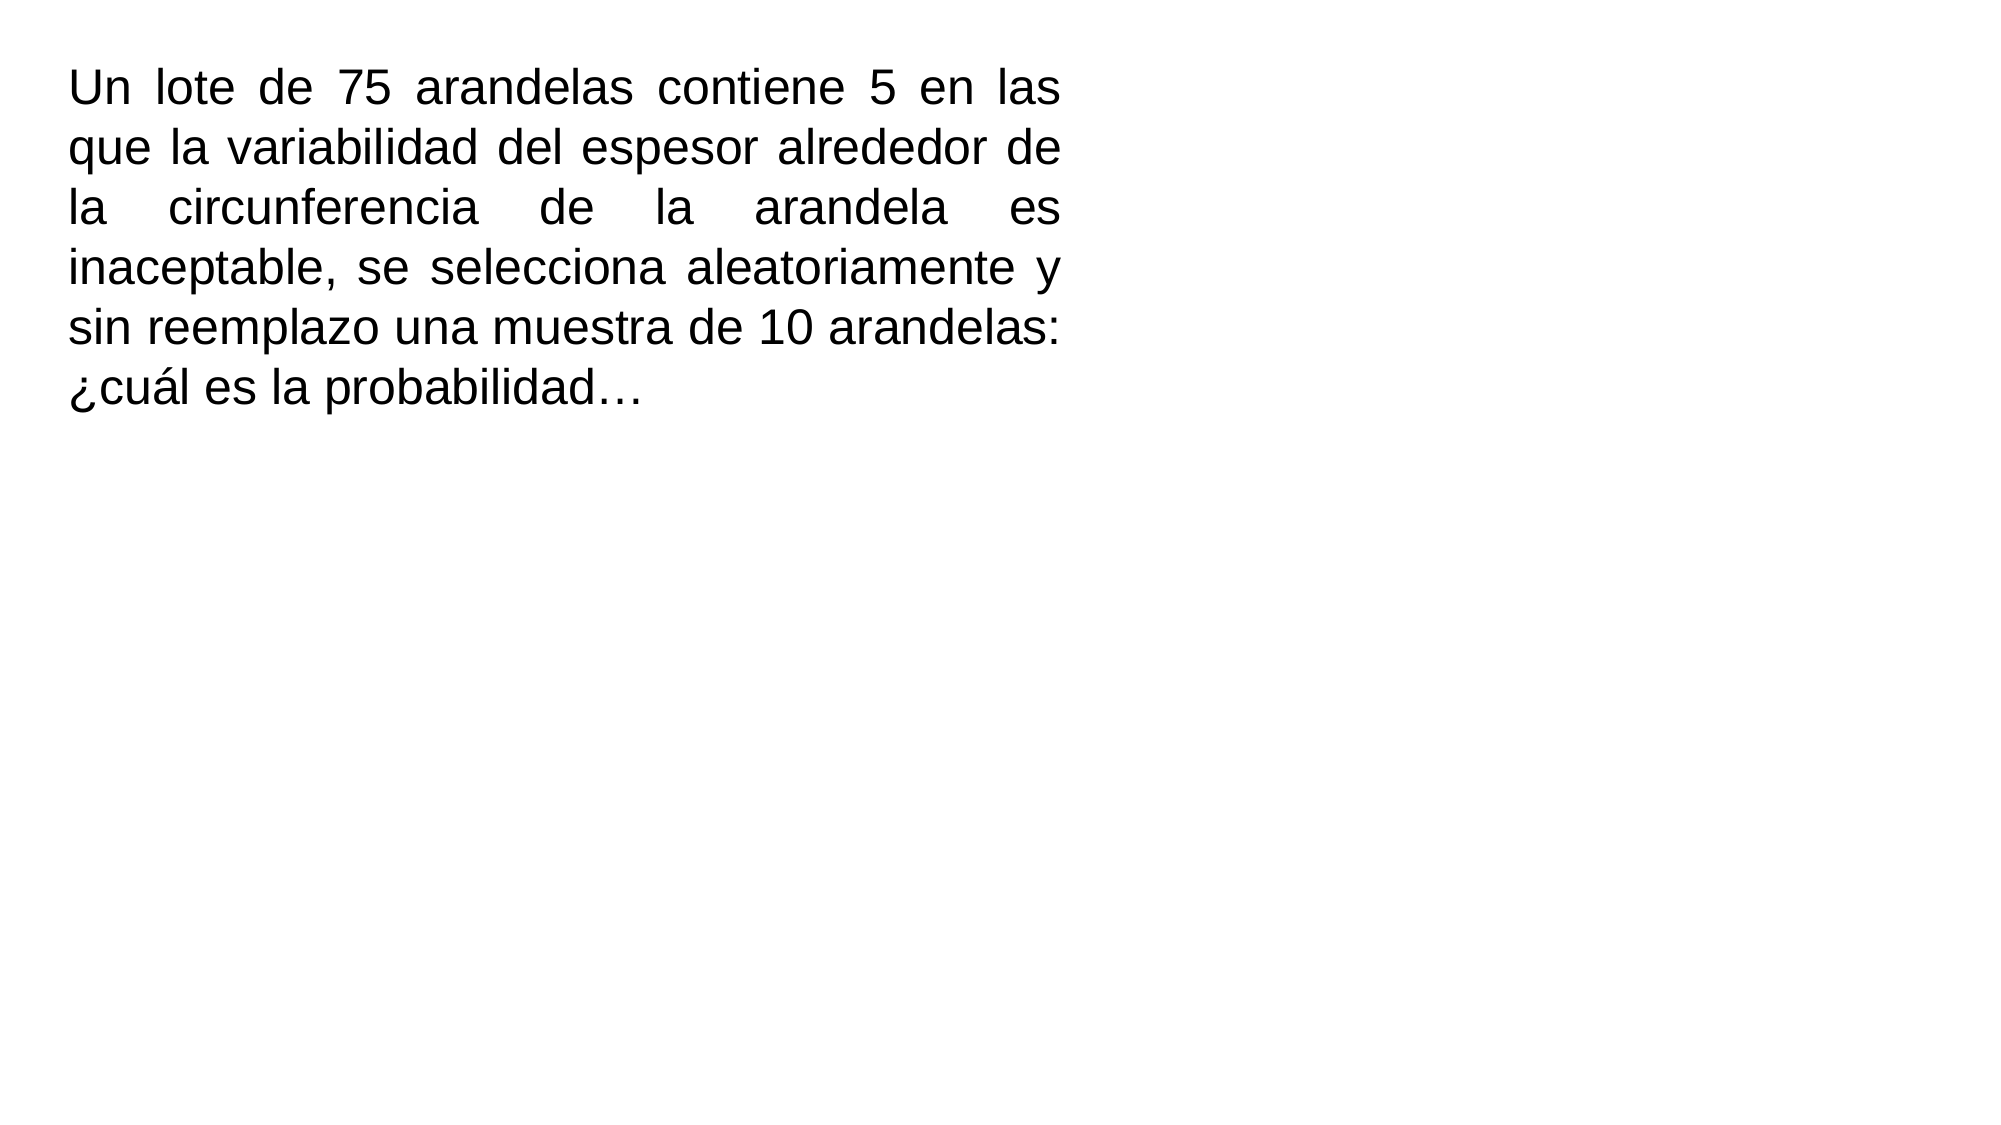

Un lote de 75 arandelas contiene 5 en las que la variabilidad del espesor alrededor de la circunferencia de la arandela es inaceptable, se selecciona aleatoriamente y sin reemplazo una muestra de 10 arandelas: ¿cuál es la probabilidad…